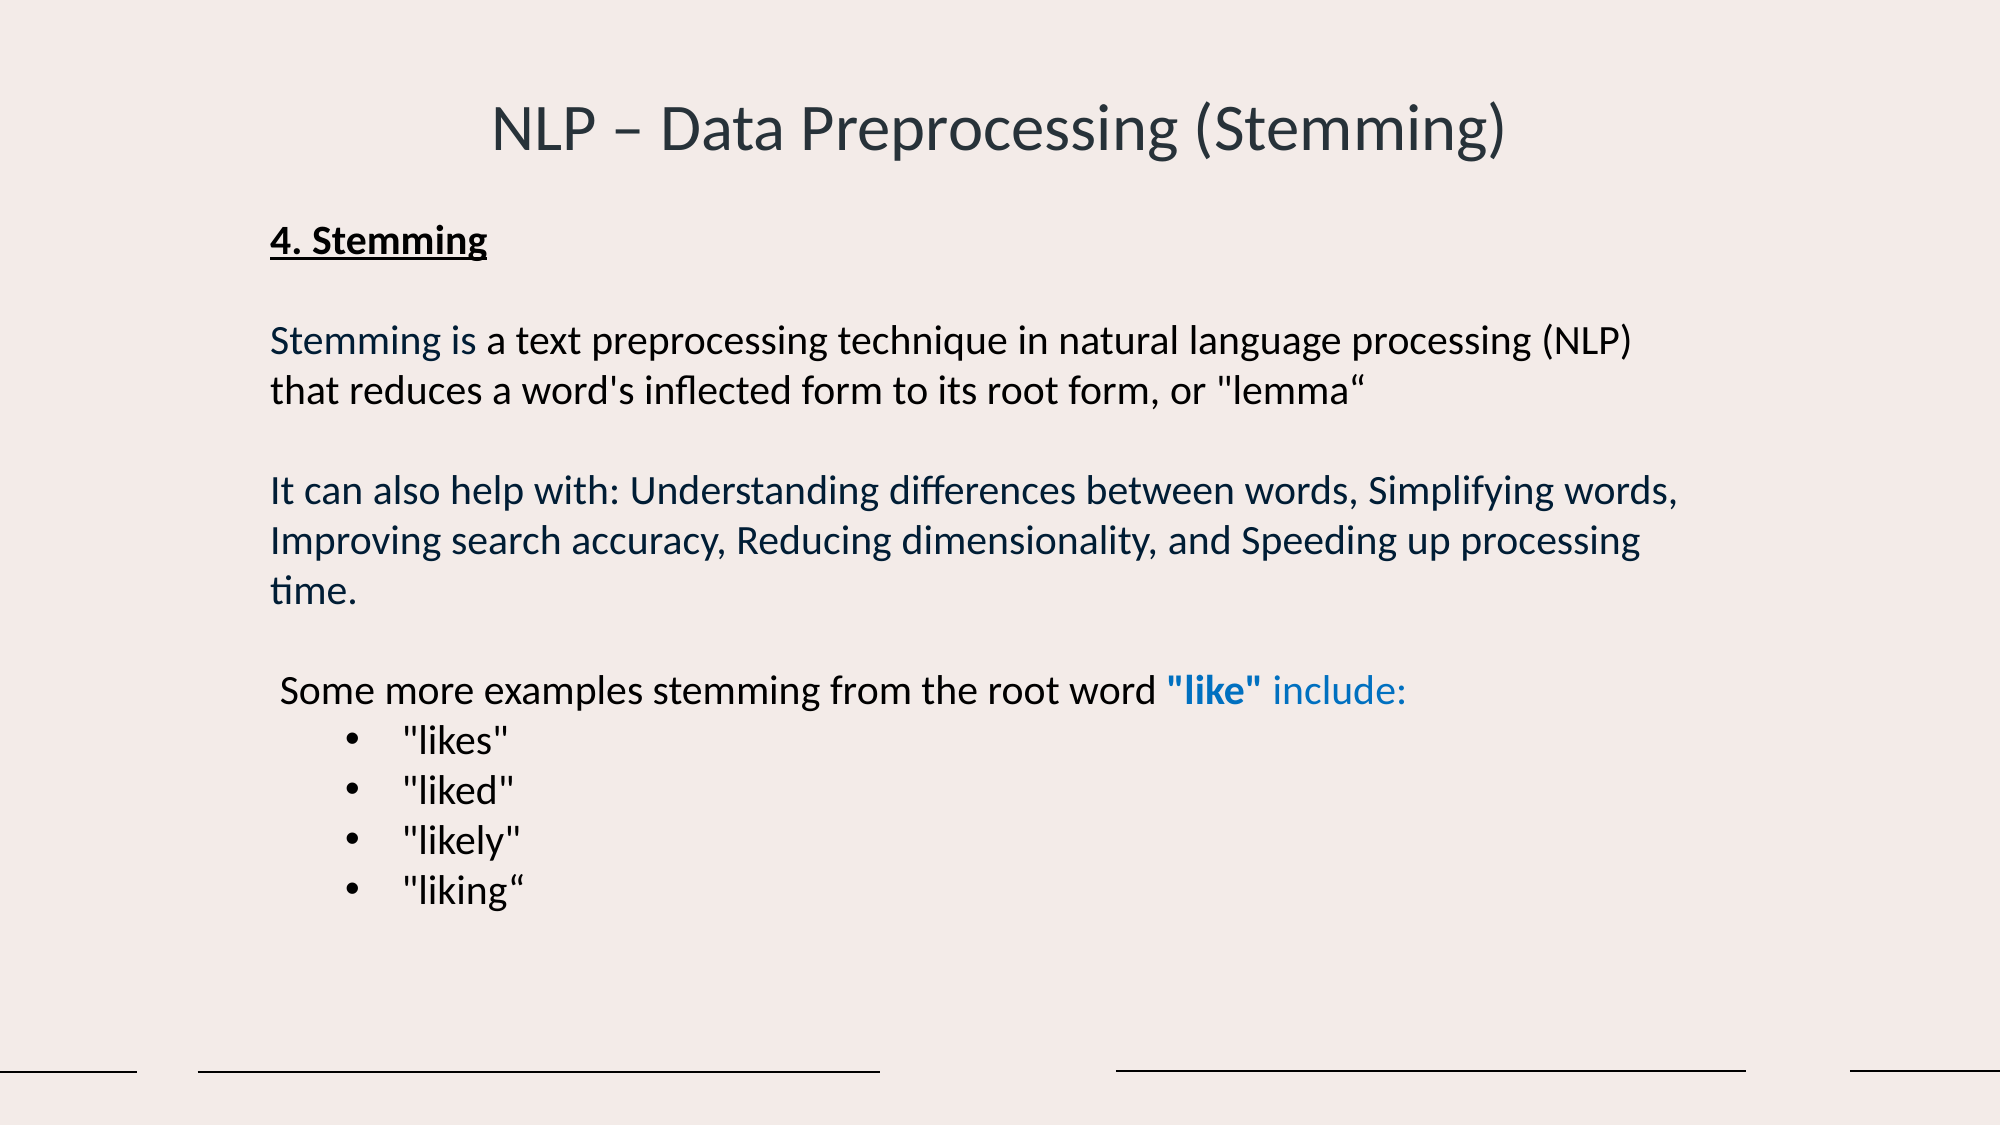

NLP – Data Preprocessing (Stemming)

4. Stemming

Stemming is a text preprocessing technique in natural language processing (NLP) that reduces a word's inflected form to its root form, or "lemma“

It can also help with: Understanding differences between words, Simplifying words, Improving search accuracy, Reducing dimensionality, and Speeding up processing time.

 Some more examples stemming from the root word "like" include:
"likes"
"liked"
"likely"
"liking“